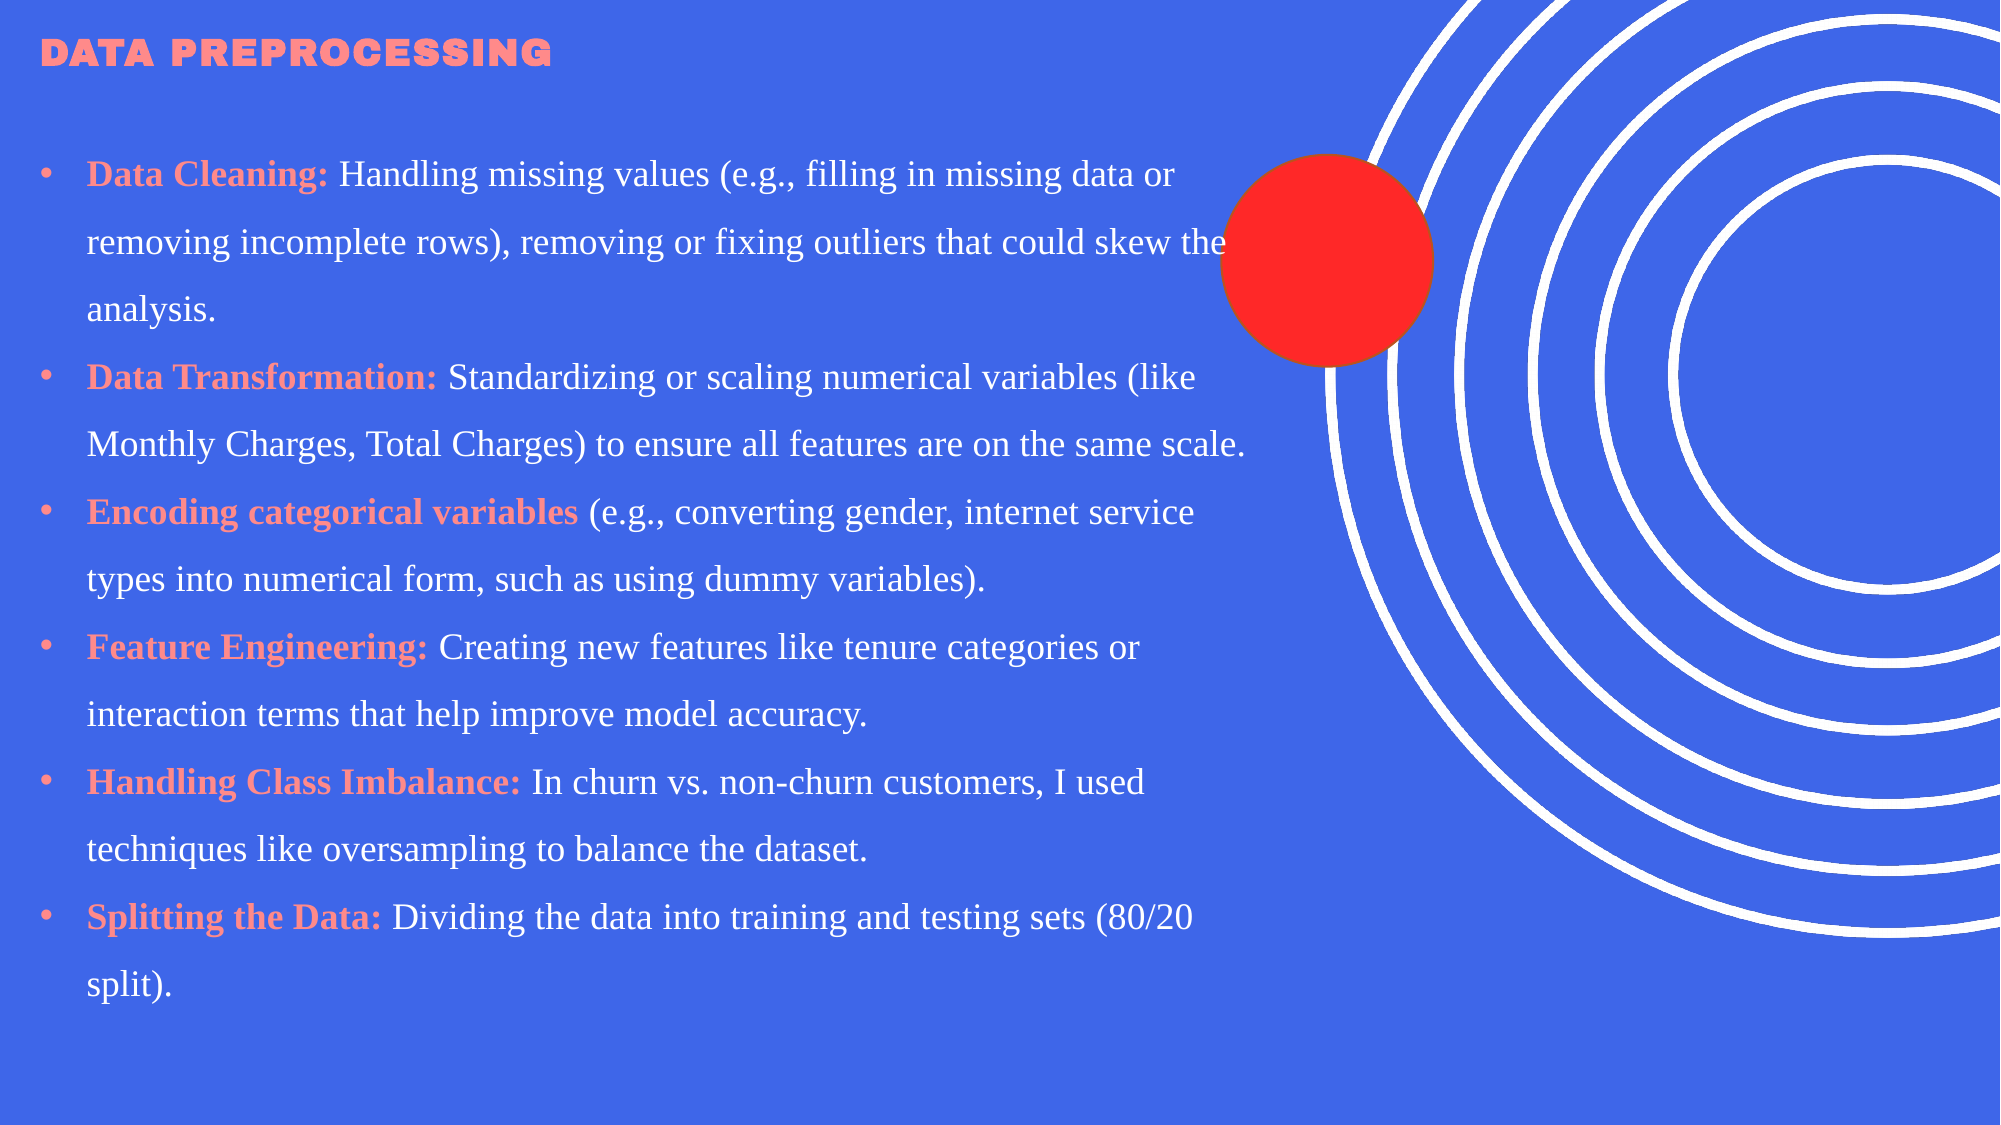

DATA PREPROCESSING
Data Cleaning: Handling missing values (e.g., filling in missing data or removing incomplete rows), removing or fixing outliers that could skew the analysis.
Data Transformation: Standardizing or scaling numerical variables (like Monthly Charges, Total Charges) to ensure all features are on the same scale.
Encoding categorical variables (e.g., converting gender, internet service types into numerical form, such as using dummy variables).
Feature Engineering: Creating new features like tenure categories or interaction terms that help improve model accuracy.
Handling Class Imbalance: In churn vs. non-churn customers, I used techniques like oversampling to balance the dataset.
Splitting the Data: Dividing the data into training and testing sets (80/20 split).